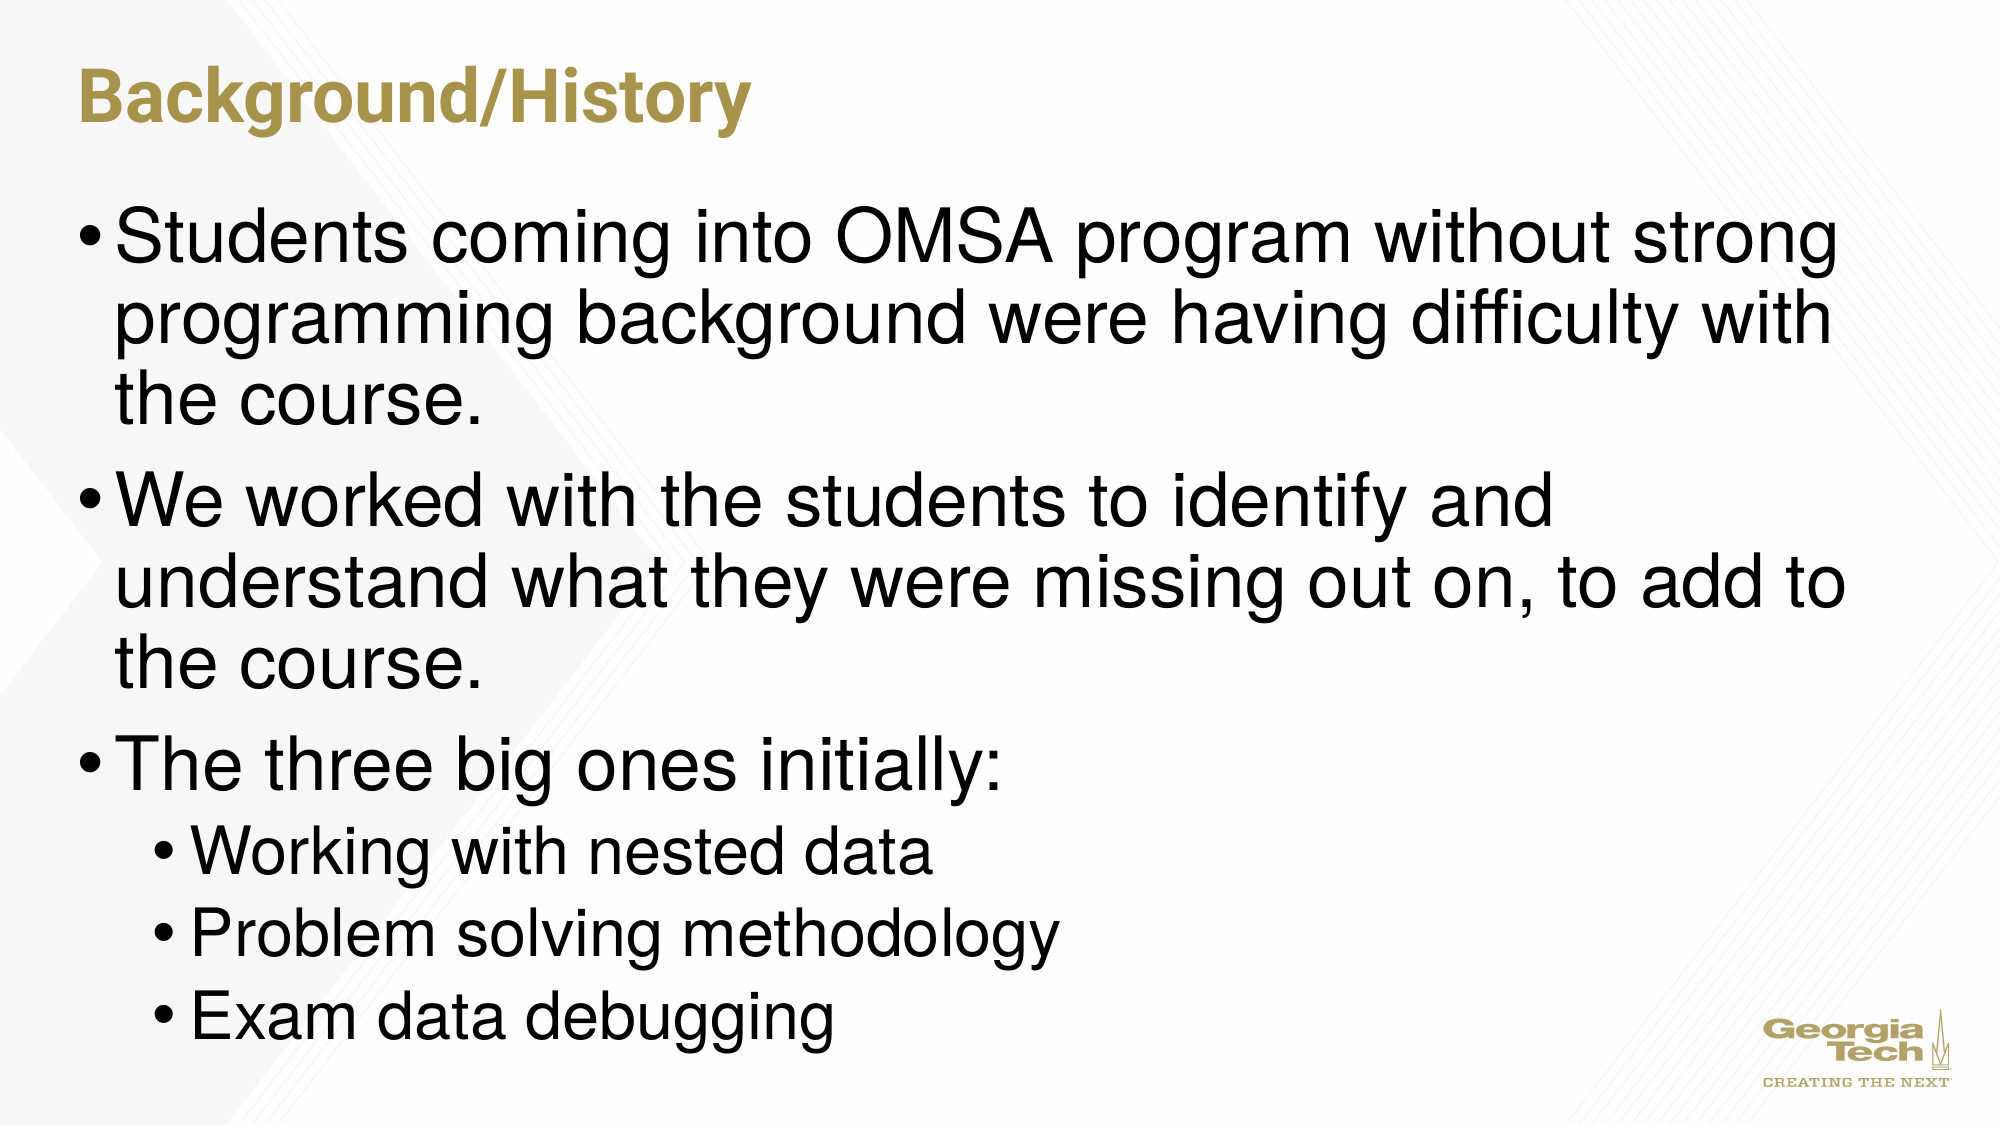

# Background/History
Students coming into OMSA program without strong programming background were having difficulty with the course.
We worked with the students to identify and understand what they were missing out on, to add to the course.
The three big ones initially:
Working with nested data
Problem solving methodology
Exam data debugging